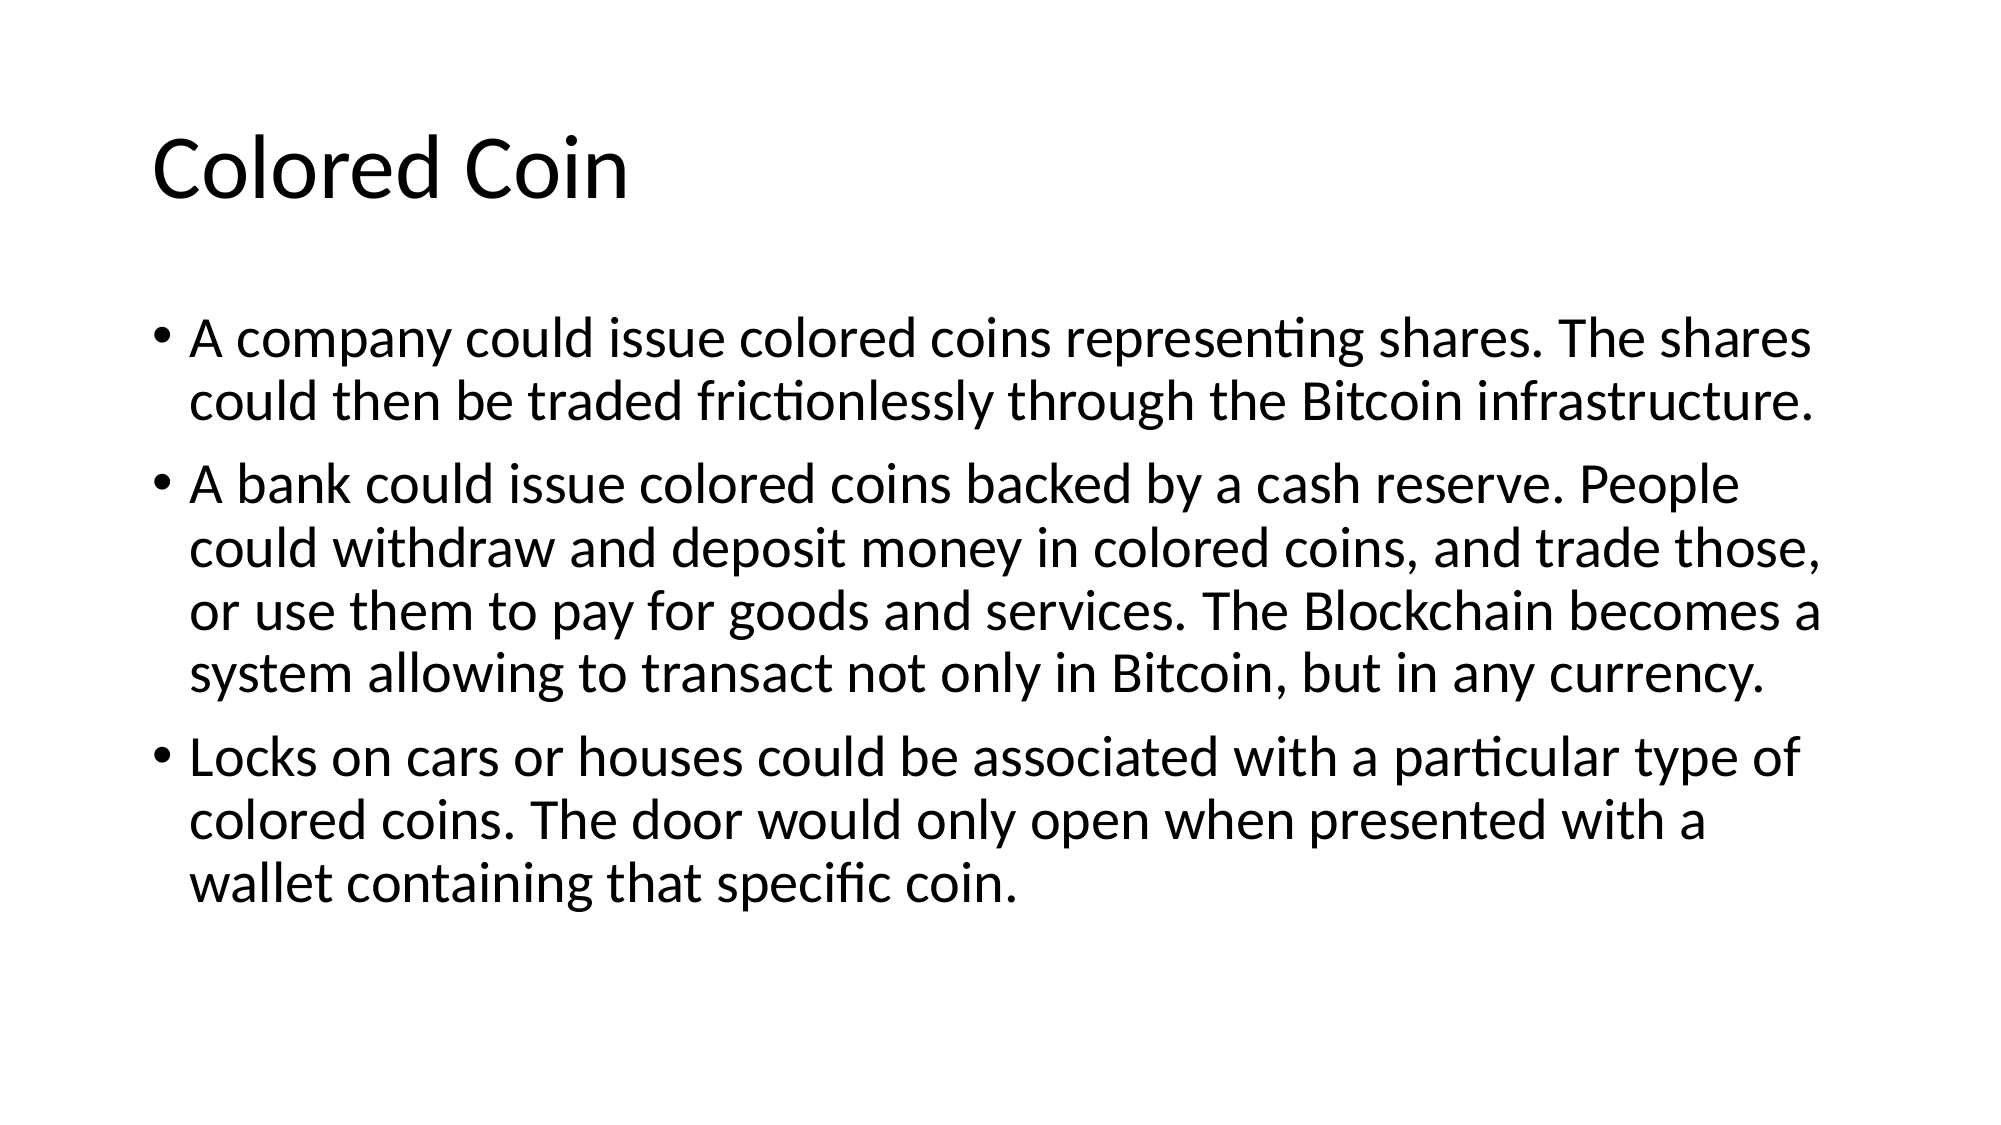

# Colored Coin
A company could issue colored coins representing shares. The shares could then be traded frictionlessly through the Bitcoin infrastructure.
A bank could issue colored coins backed by a cash reserve. People could withdraw and deposit money in colored coins, and trade those, or use them to pay for goods and services. The Blockchain becomes a system allowing to transact not only in Bitcoin, but in any currency.
Locks on cars or houses could be associated with a particular type of colored coins. The door would only open when presented with a wallet containing that specific coin.